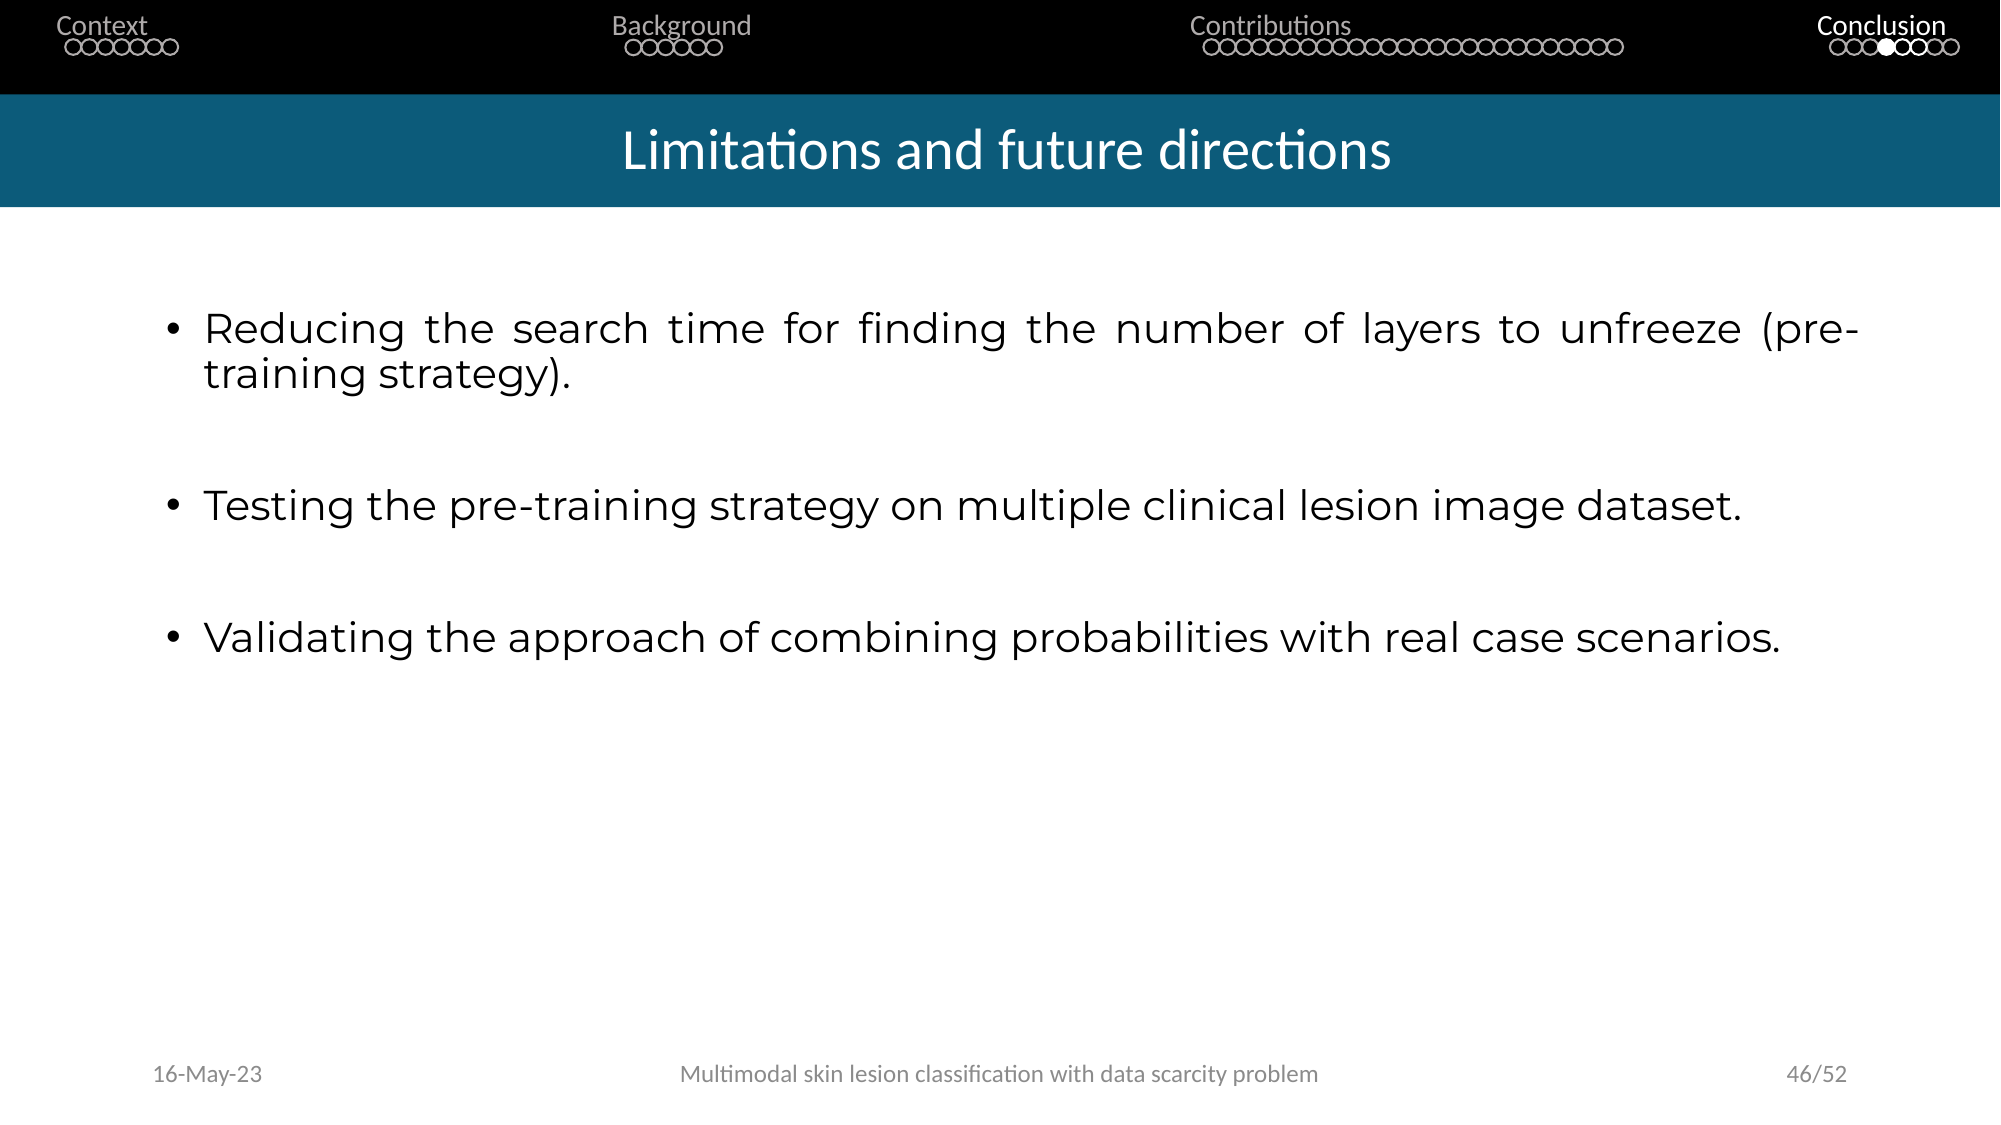

Context
Background
Contributions
Conclusion

# Limitations and future directions
Reducing the search time for finding the number of layers to unfreeze (pre-training strategy).

Testing the pre-training strategy on multiple clinical lesion image dataset.

Validating the approach of combining probabilities with real case scenarios.

16-May-23
Multimodal skin lesion classification with data scarcity problem
46/52